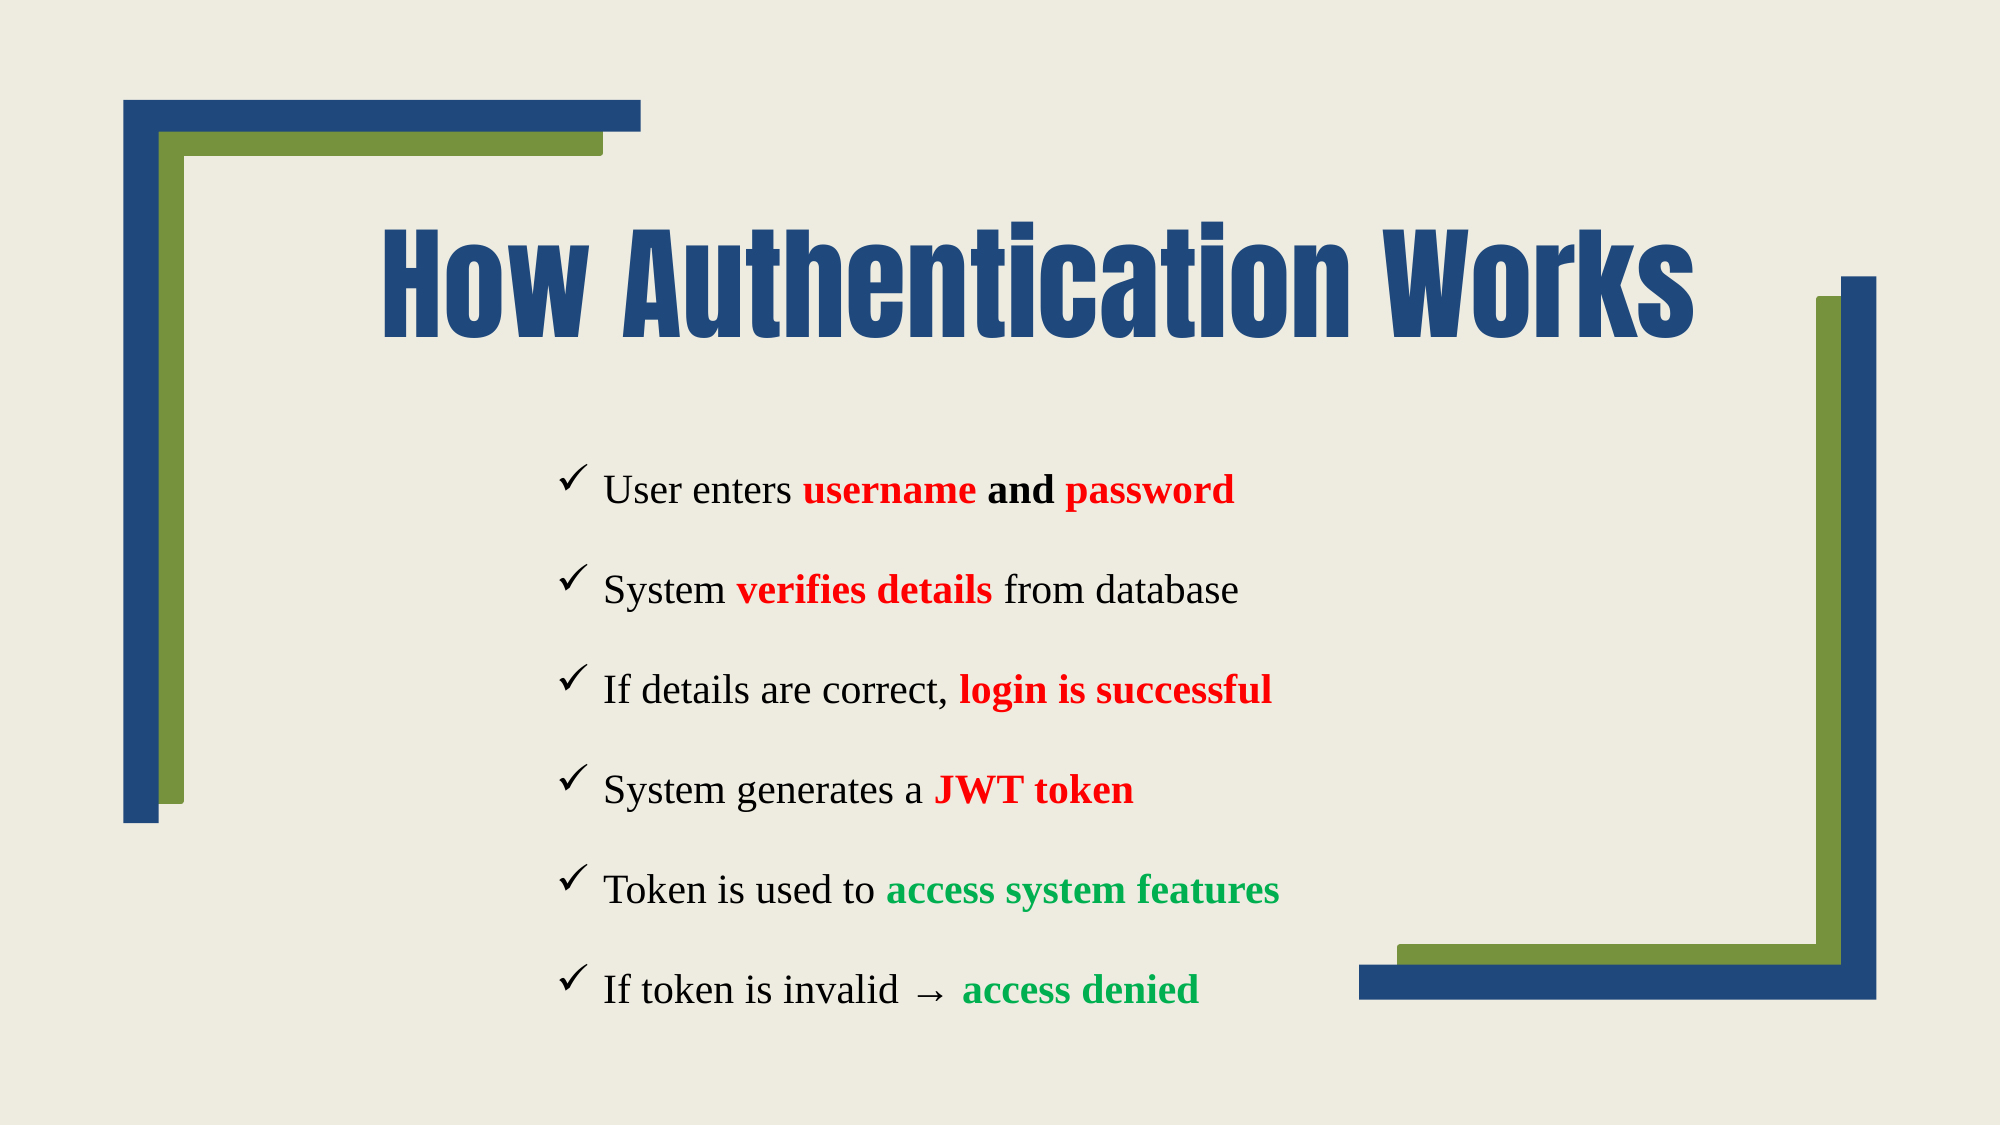

# How Authentication Works
User enters username and password

System verifies details from database

If details are correct, login is successful

System generates a JWT token

Token is used to access system features

If token is invalid → access denied